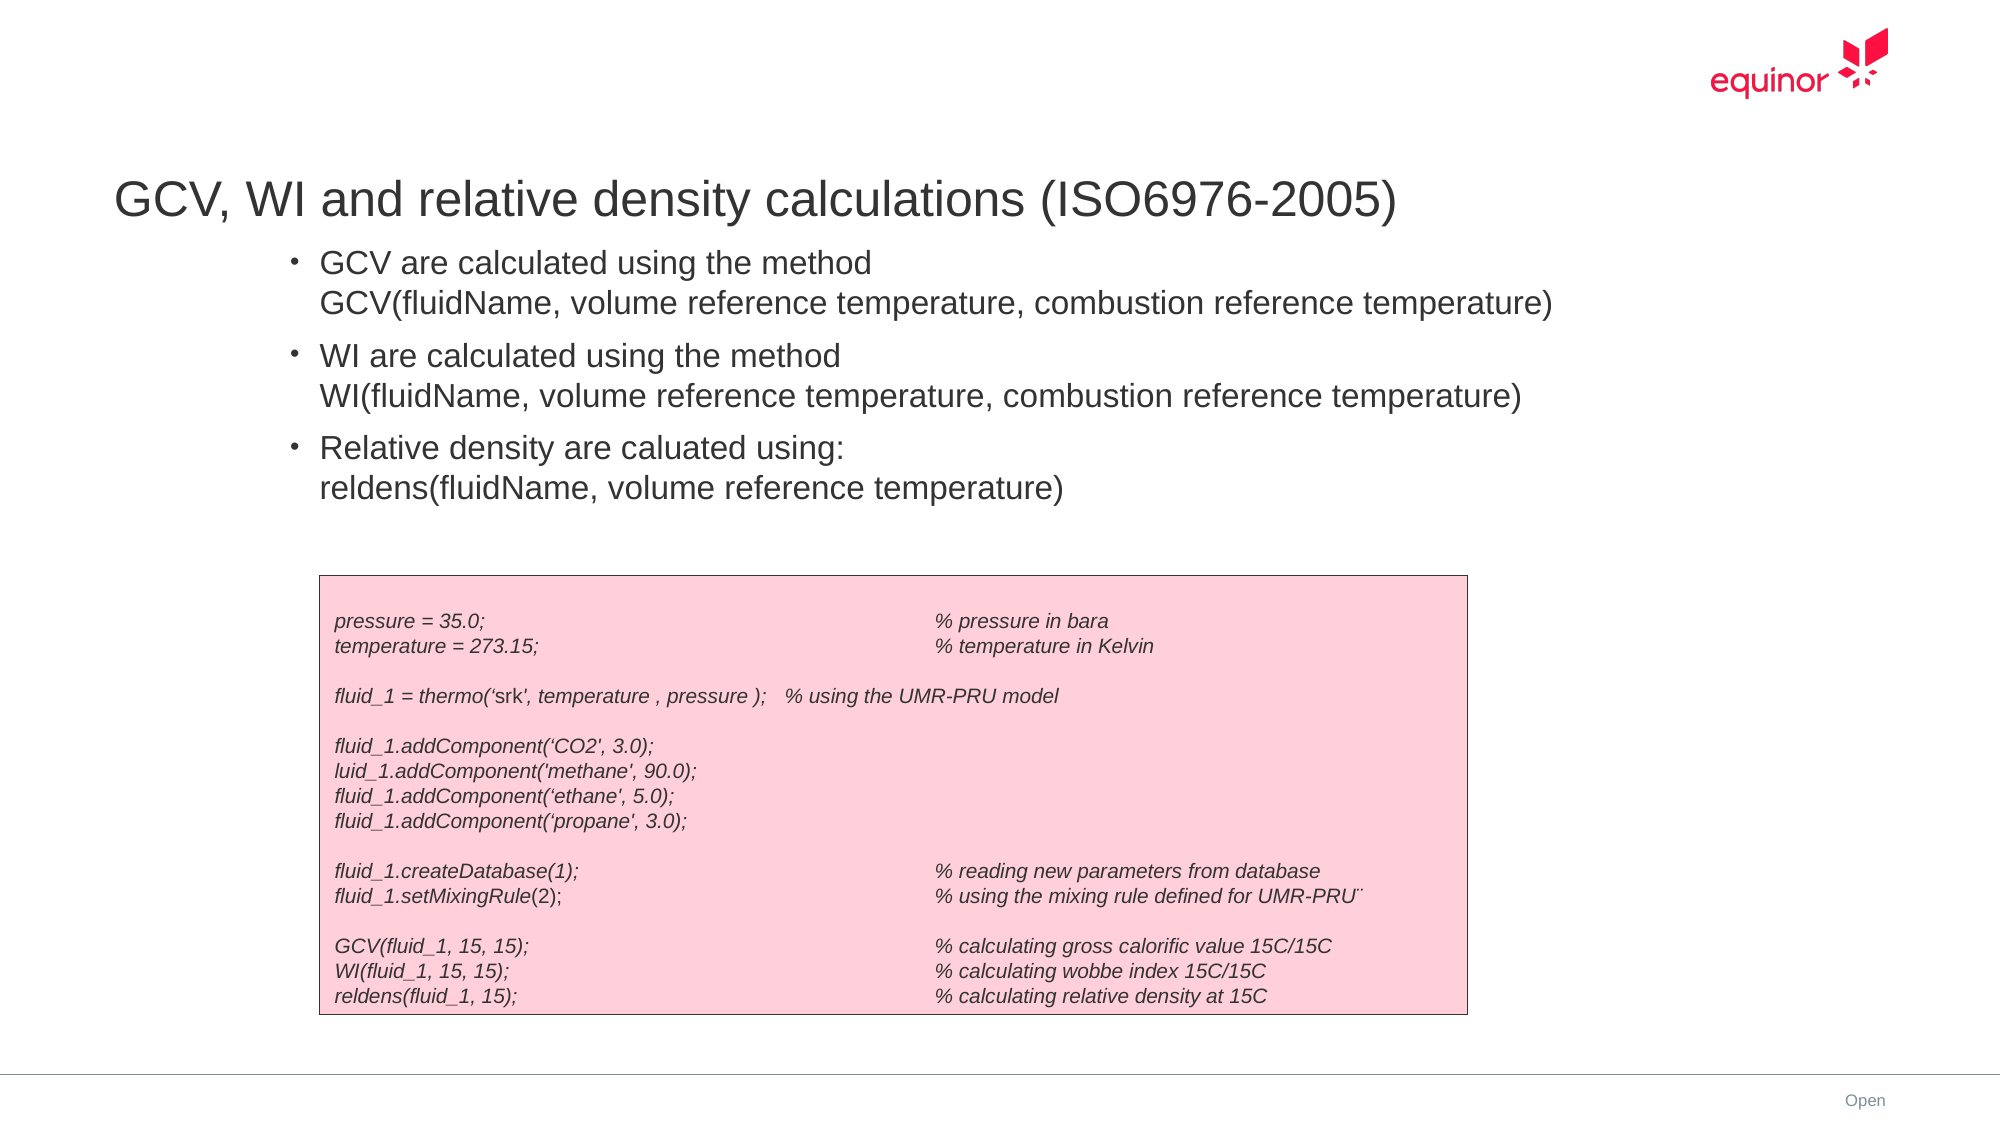

# GCV, WI and relative density calculations (ISO6976-2005)
GCV are calculated using the method
GCV(fluidName, volume reference temperature, combustion reference temperature)
WI are calculated using the method
WI(fluidName, volume reference temperature, combustion reference temperature)
Relative density are caluated using:
reldens(fluidName, volume reference temperature)

pressure = 35.0;            			% pressure in bara
temperature = 273.15;           			% temperature in Kelvin

fluid_1 = thermo(‘srk', temperature , pressure ); 	% using the UMR-PRU model

fluid_1.addComponent(‘CO2', 3.0);
luid_1.addComponent('methane', 90.0);
fluid_1.addComponent(‘ethane', 5.0);
fluid_1.addComponent(‘propane', 3.0);

fluid_1.createDatabase(1);          		% reading new parameters from database
fluid_1.setMixingRule(2);			% using the mixing rule defined for UMR-PRU¨

GCV(fluid_1, 15, 15);			% calculating gross calorific value 15C/15C
WI(fluid_1, 15, 15);			% calculating wobbe index 15C/15C
reldens(fluid_1, 15);			% calculating relative density at 15C